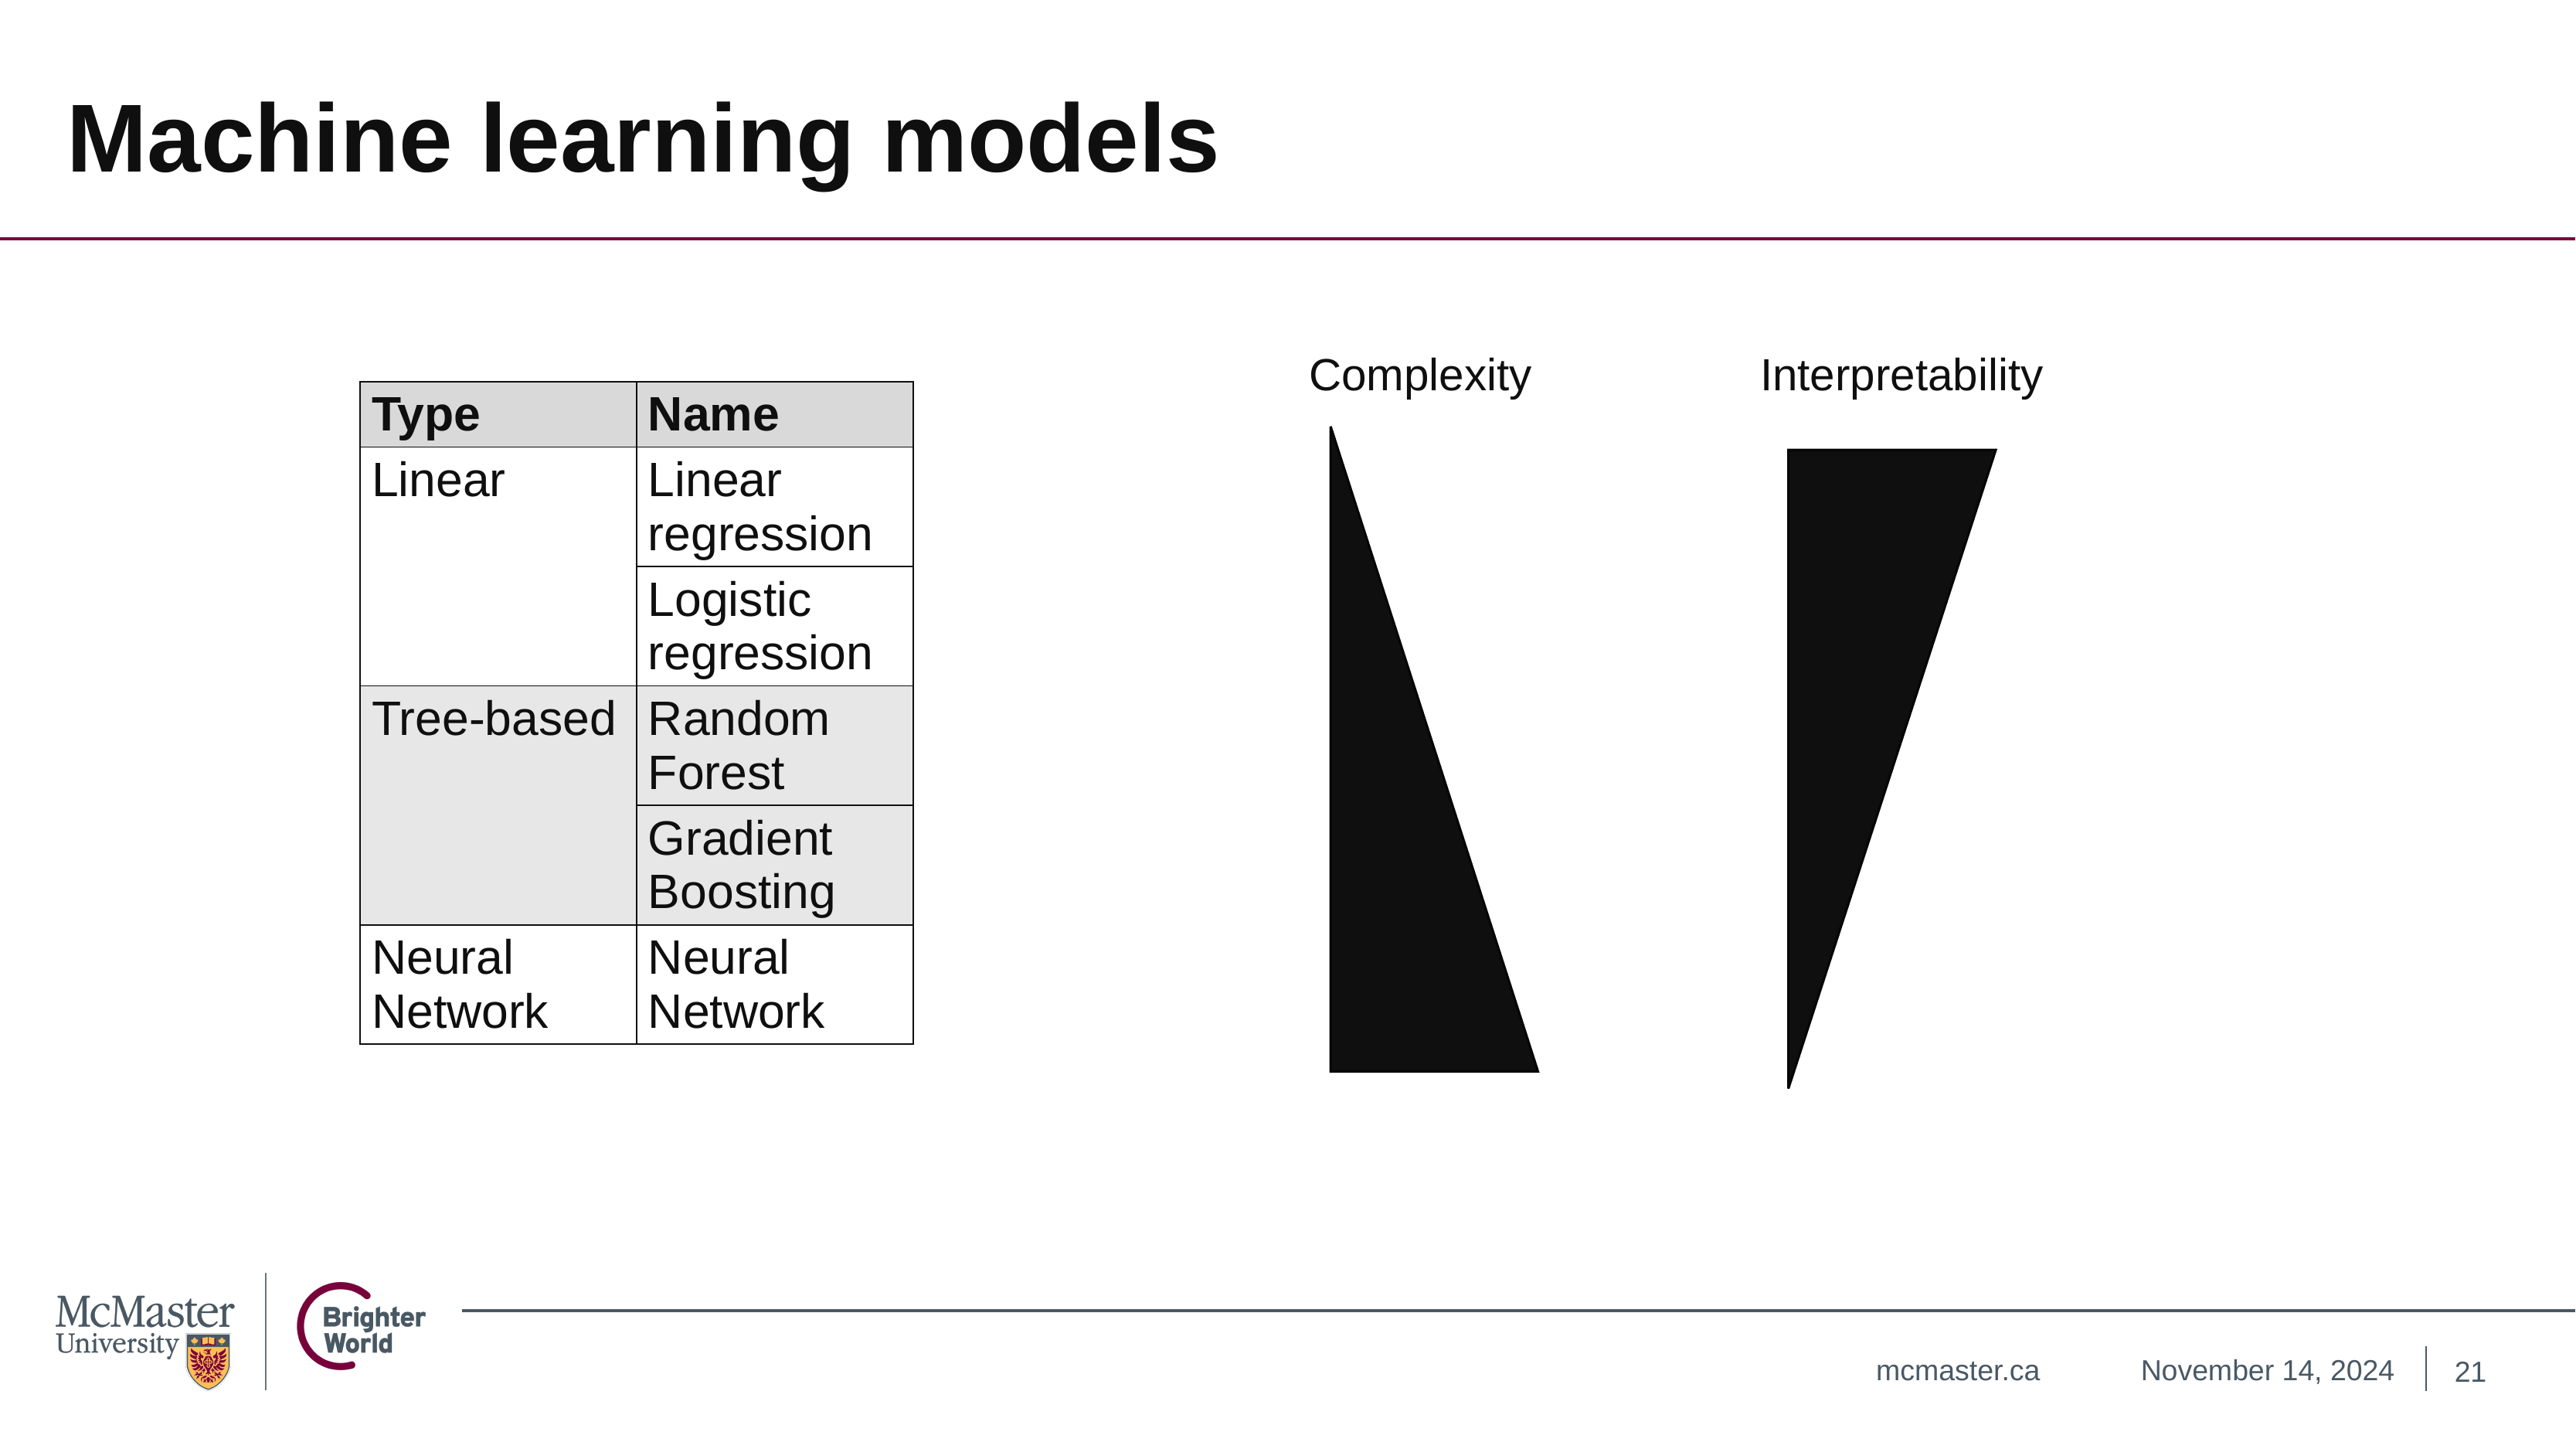

# Machine learning models
Complexity
Interpretability
| Type | Name |
| --- | --- |
| Linear | Linear regression |
|  | Logistic regression |
| Tree-based | Random Forest |
|  | Gradient Boosting |
| Neural Network | Neural Network |

21
November 14, 2024